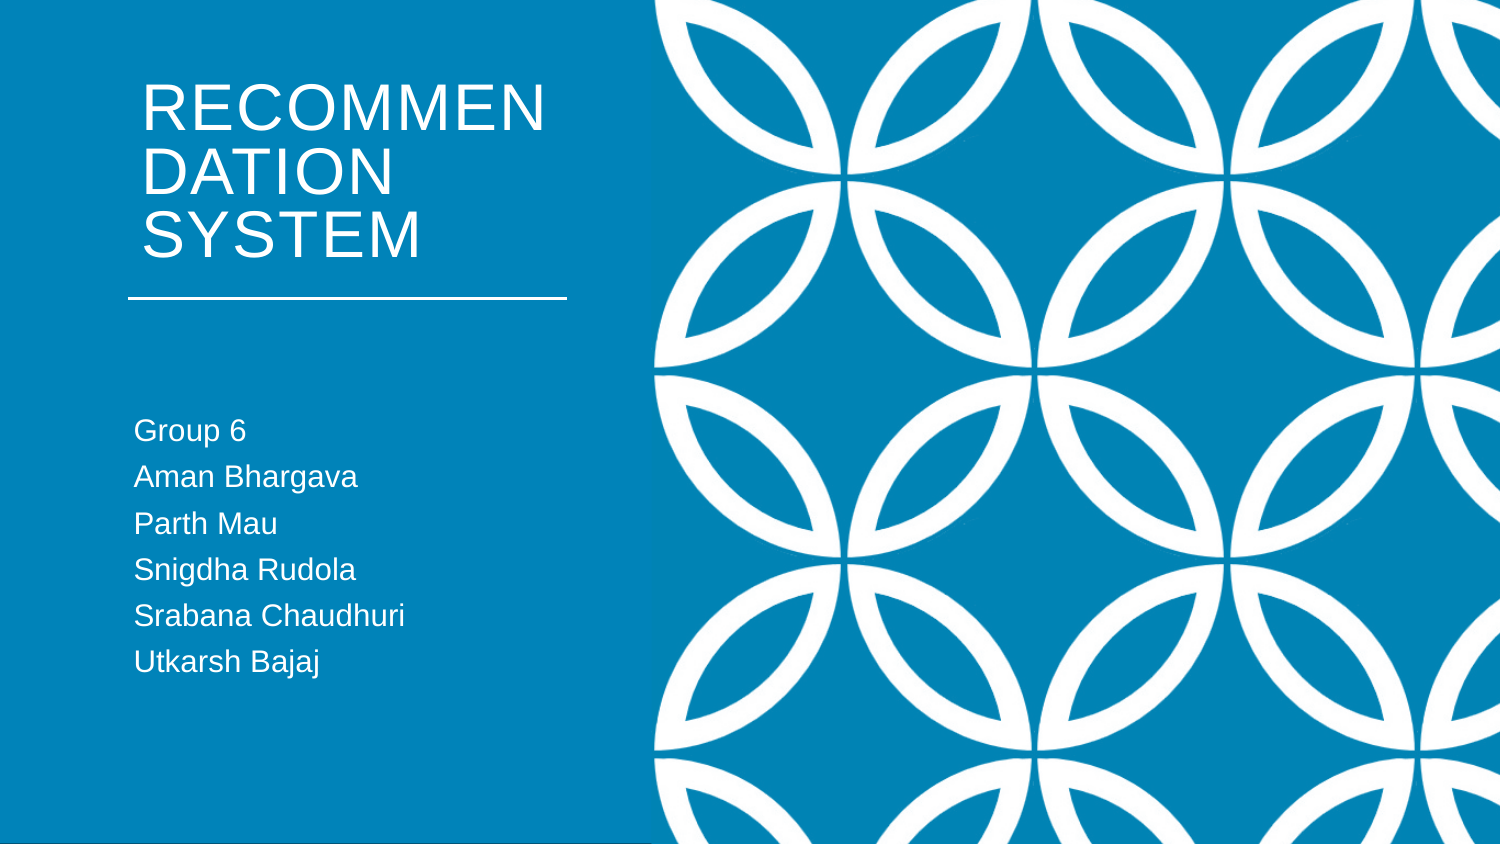

# Recommendation system
Group 6
Aman Bhargava
Parth Mau
Snigdha Rudola
Srabana Chaudhuri
Utkarsh Bajaj